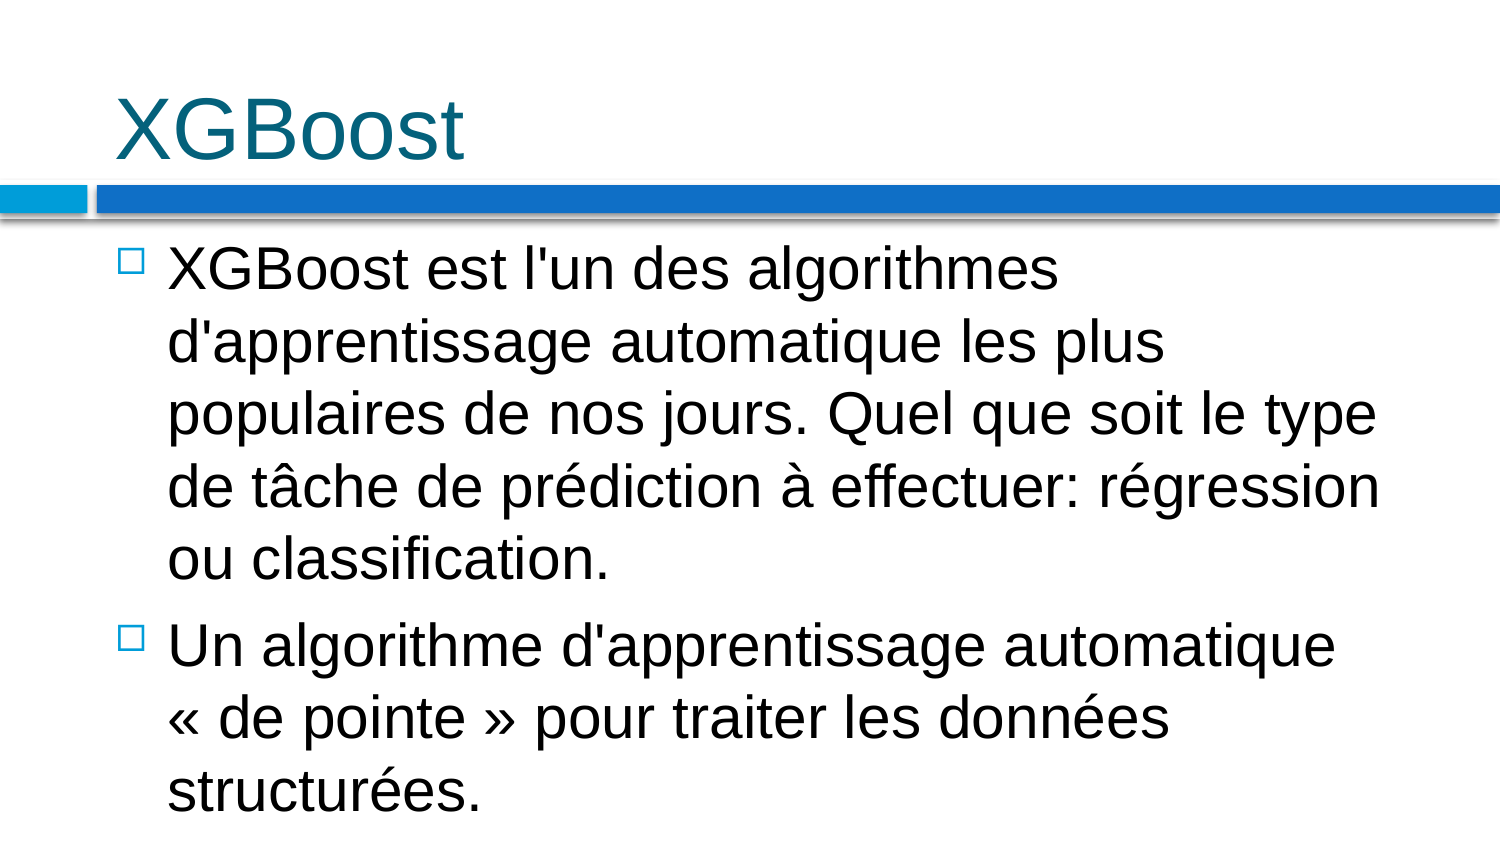

# XGBoost
XGBoost est l'un des algorithmes d'apprentissage automatique les plus populaires de nos jours. Quel que soit le type de tâche de prédiction à effectuer: régression ou classification.
Un algorithme d'apprentissage automatique « de pointe » pour traiter les données structurées.